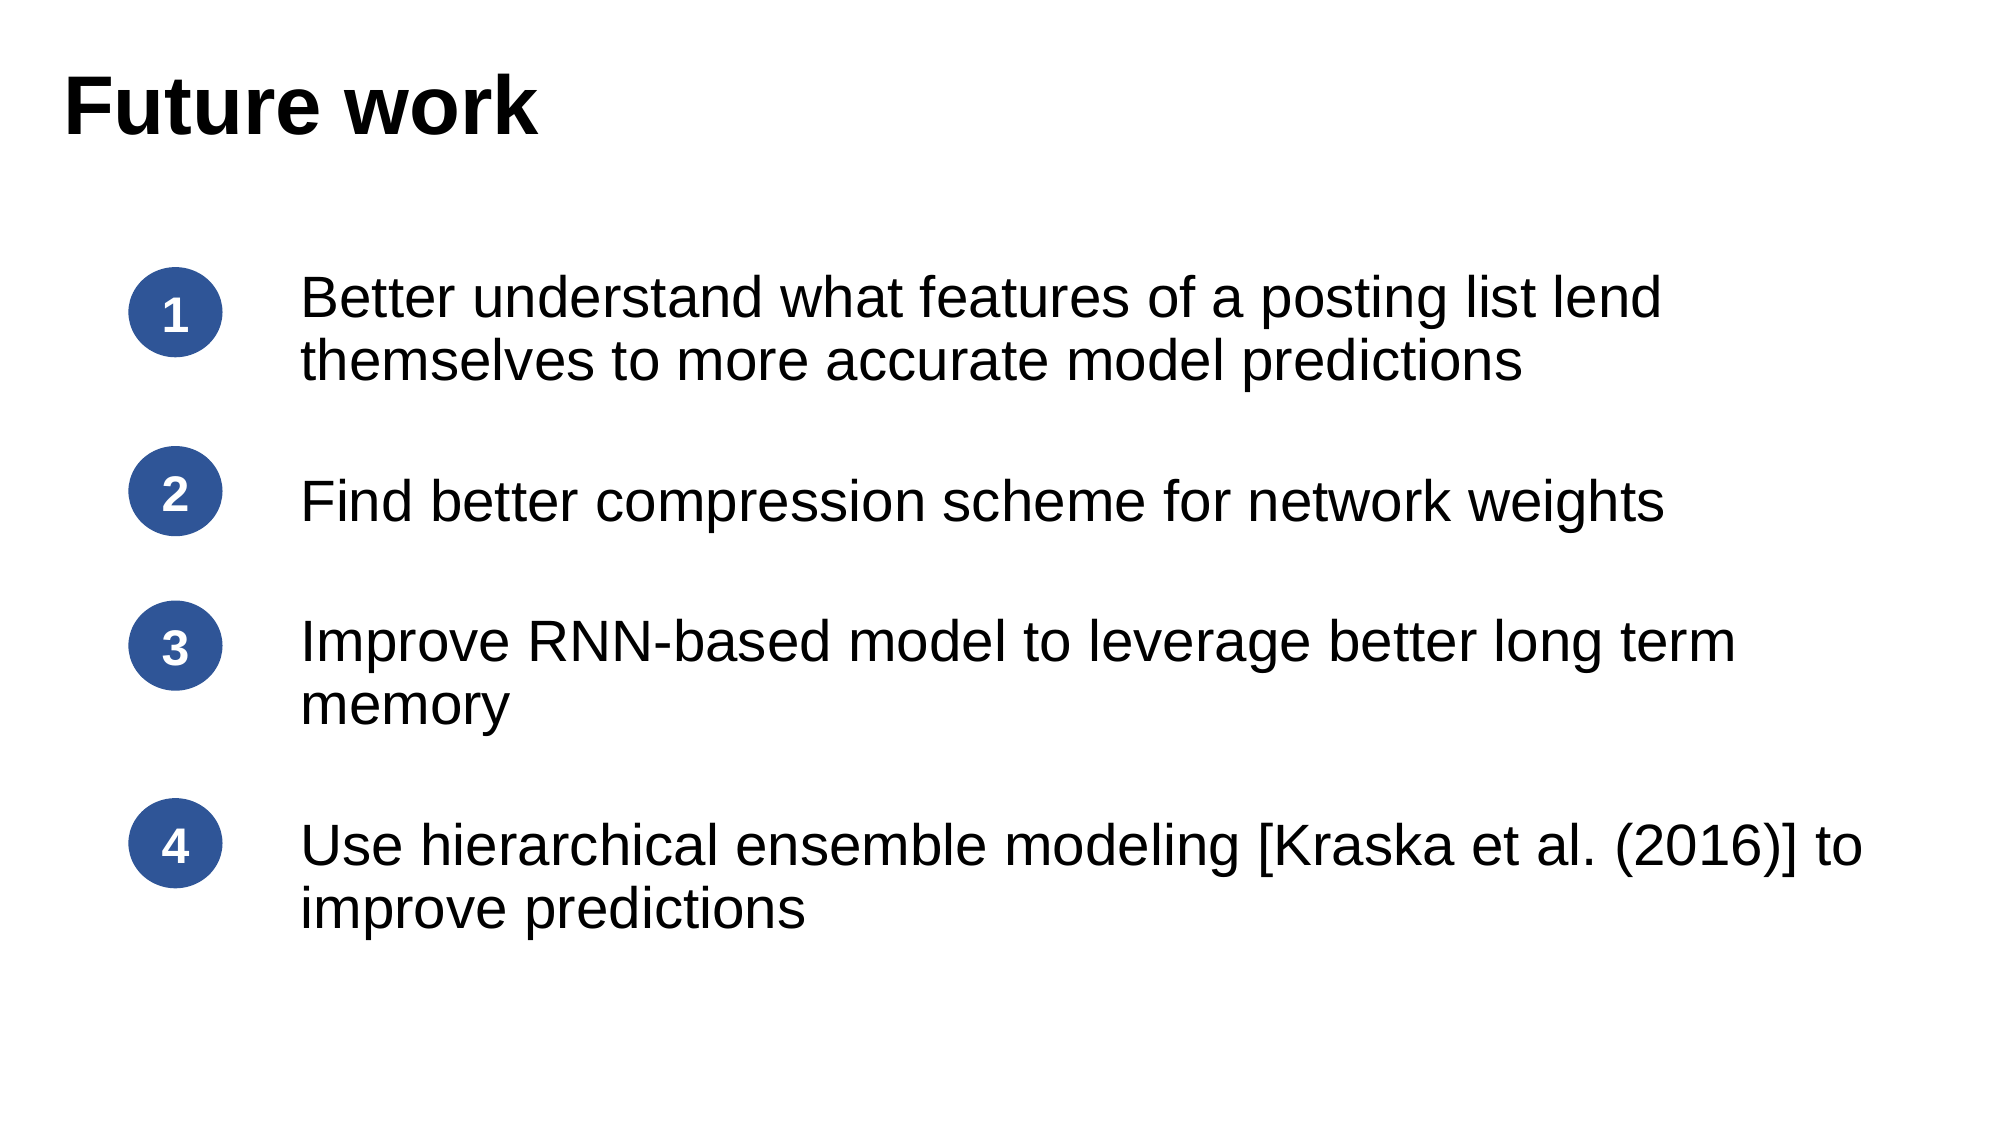

# Future work
Better understand what features of a posting list lend themselves to more accurate model predictions

Find better compression scheme for network weights

Improve RNN-based model to leverage better long term memory

Use hierarchical ensemble modeling [Kraska et al. (2016)] to improve predictions

1
2
3

4